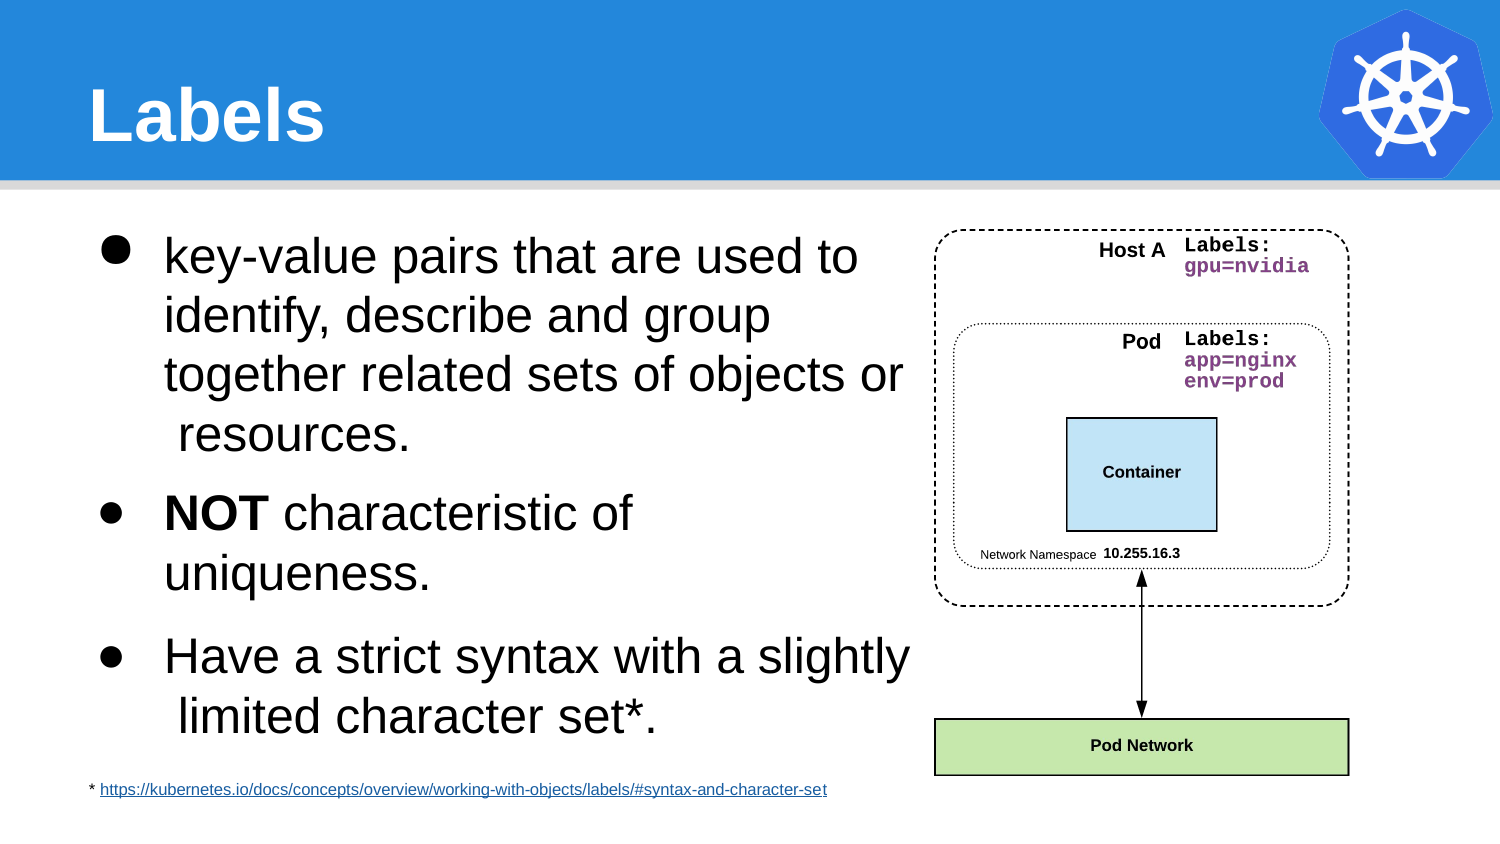

# Labels

key-value pairs that are used to  identify, describe and group  together related sets of objects or  resources.
NOT characteristic of uniqueness.
Have a strict syntax with a slightly  limited character set*.
* https://kubernetes.io/docs/concepts/overview/working-with-objects/labels/#syntax-and-character-set